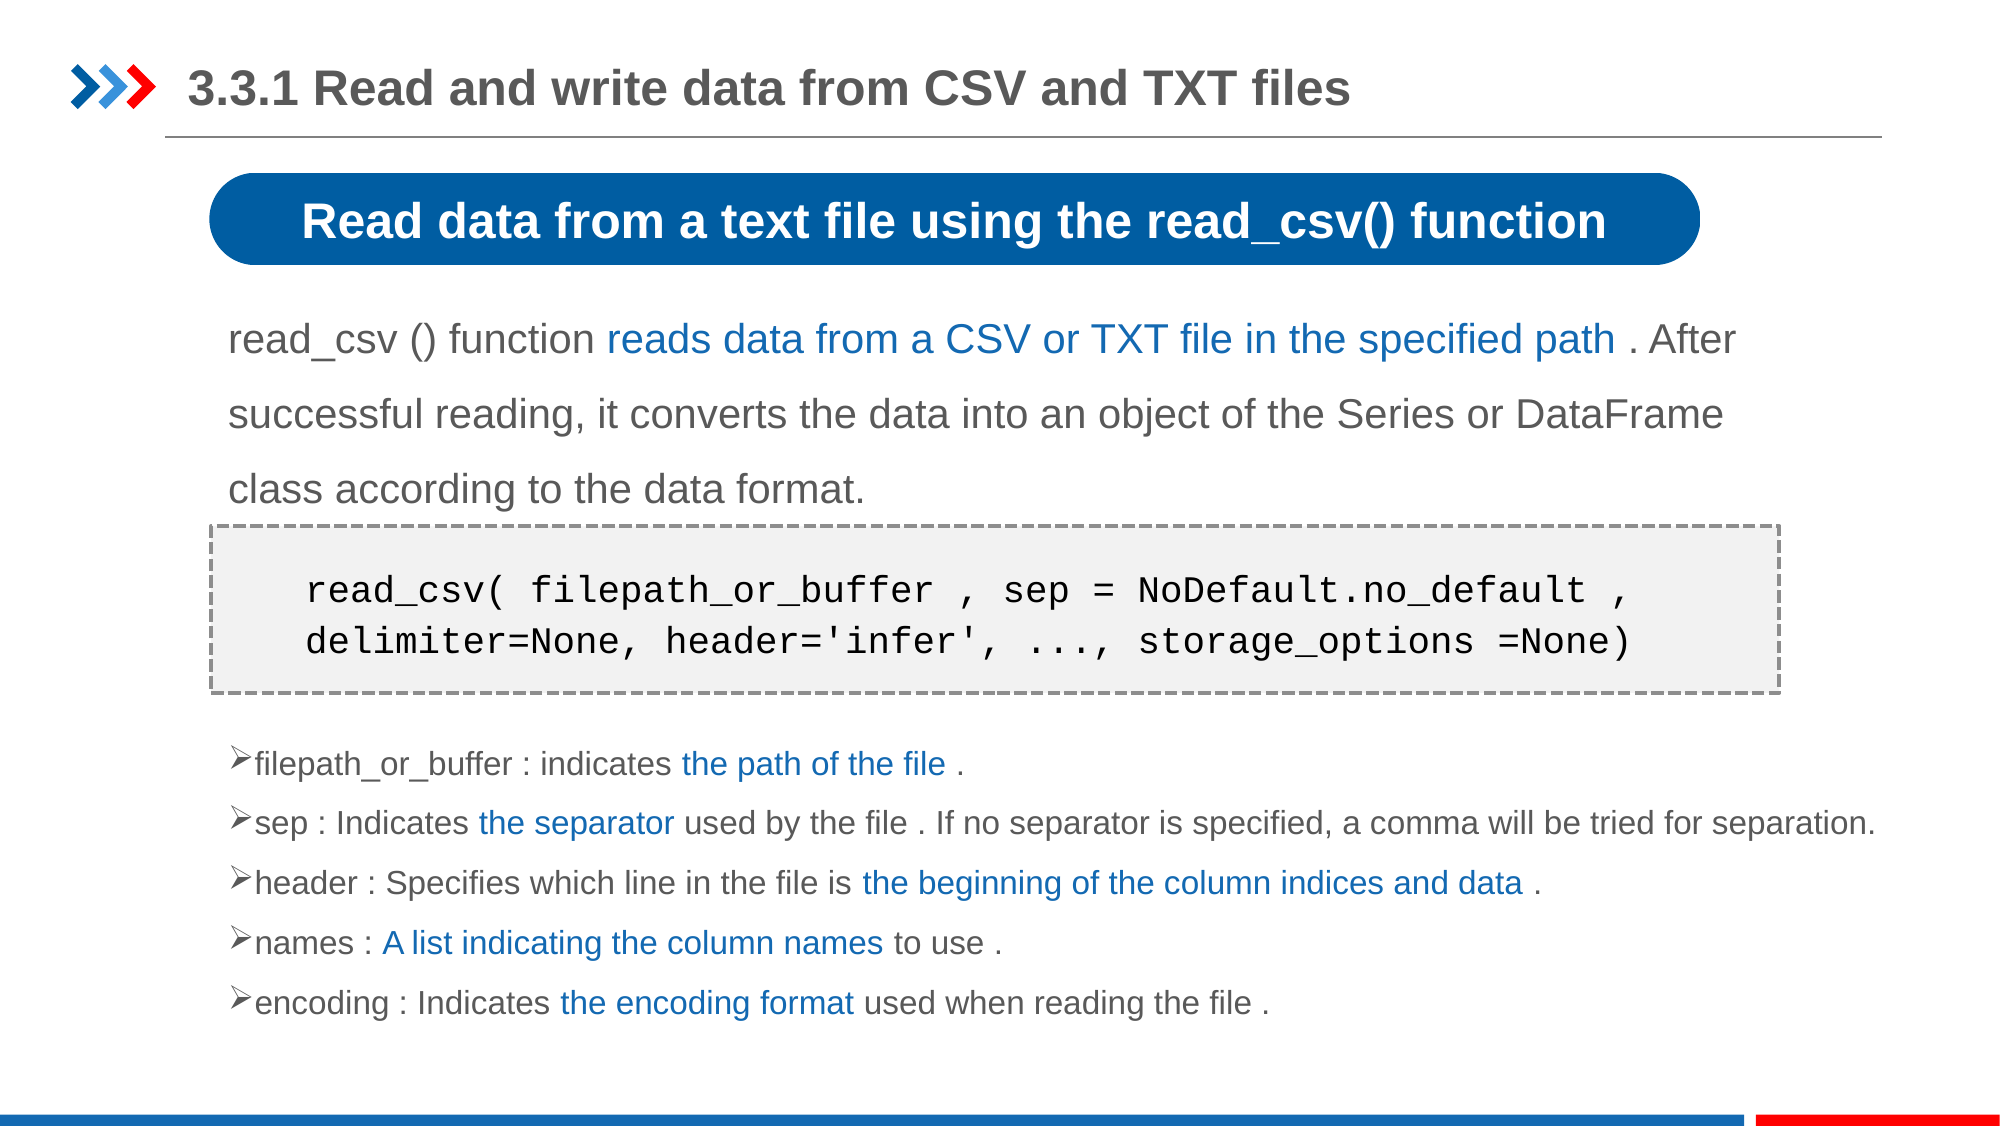

3.3.1 Read and write data from CSV and TXT files
Read data from a text file using the read_csv() function
read_csv () function reads data from a CSV or TXT file in the specified path . After successful reading, it converts the data into an object of the Series or DataFrame class according to the data format.

read_csv( filepath_or_buffer , sep = NoDefault.no_default , delimiter=None, header='infer', ..., storage_options =None)
filepath_or_buffer : indicates the path of the file .
sep : Indicates the separator used by the file . If no separator is specified, a comma will be tried for separation.
header : Specifies which line in the file is the beginning of the column indices and data .
names : A list indicating the column names to use .
encoding : Indicates the encoding format used when reading the file .